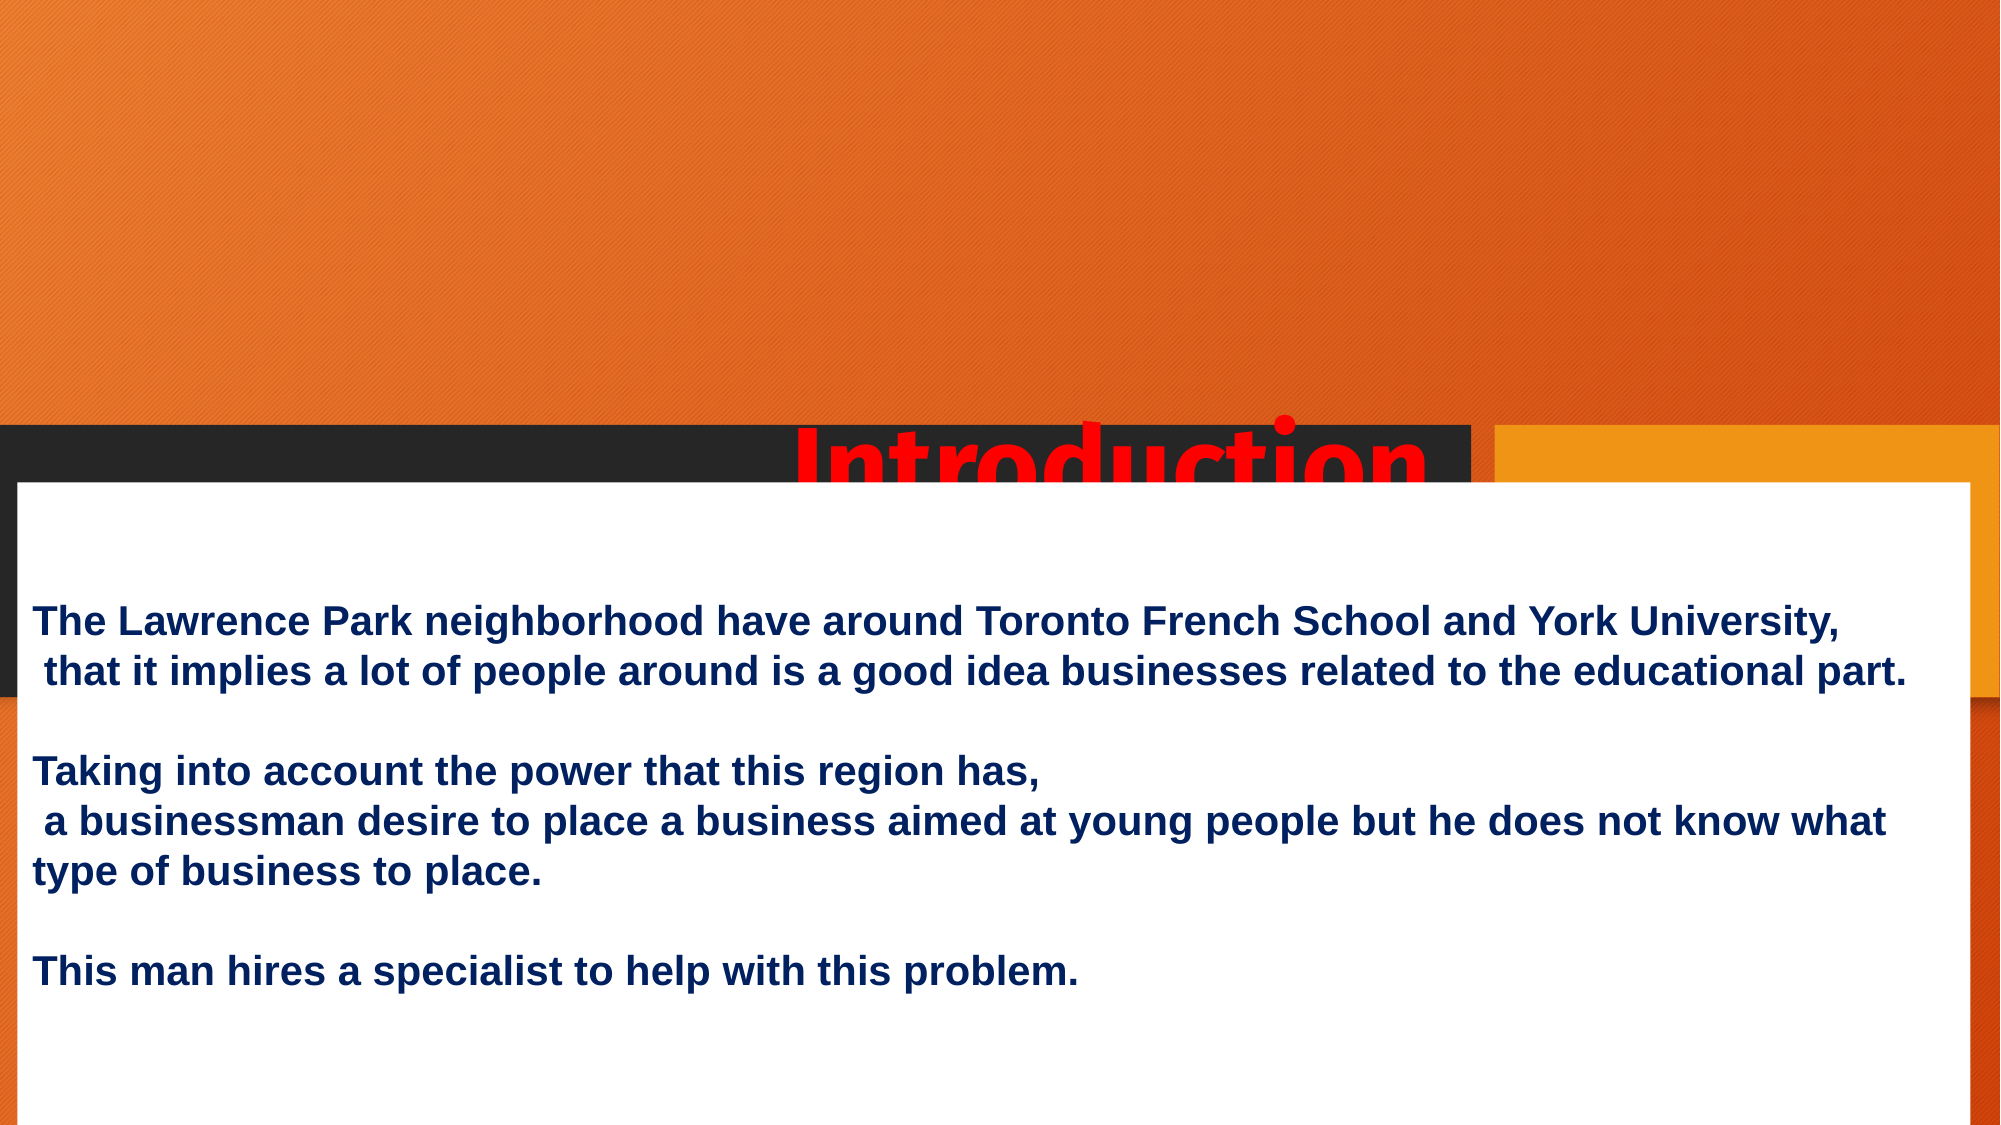

# Introduction
The Lawrence Park neighborhood have around Toronto French School and York University,
 that it implies a lot of people around is a good idea businesses related to the educational part.

Taking into account the power that this region has,
 a businessman desire to place a business aimed at young people but he does not know what type of business to place.

This man hires a specialist to help with this problem.